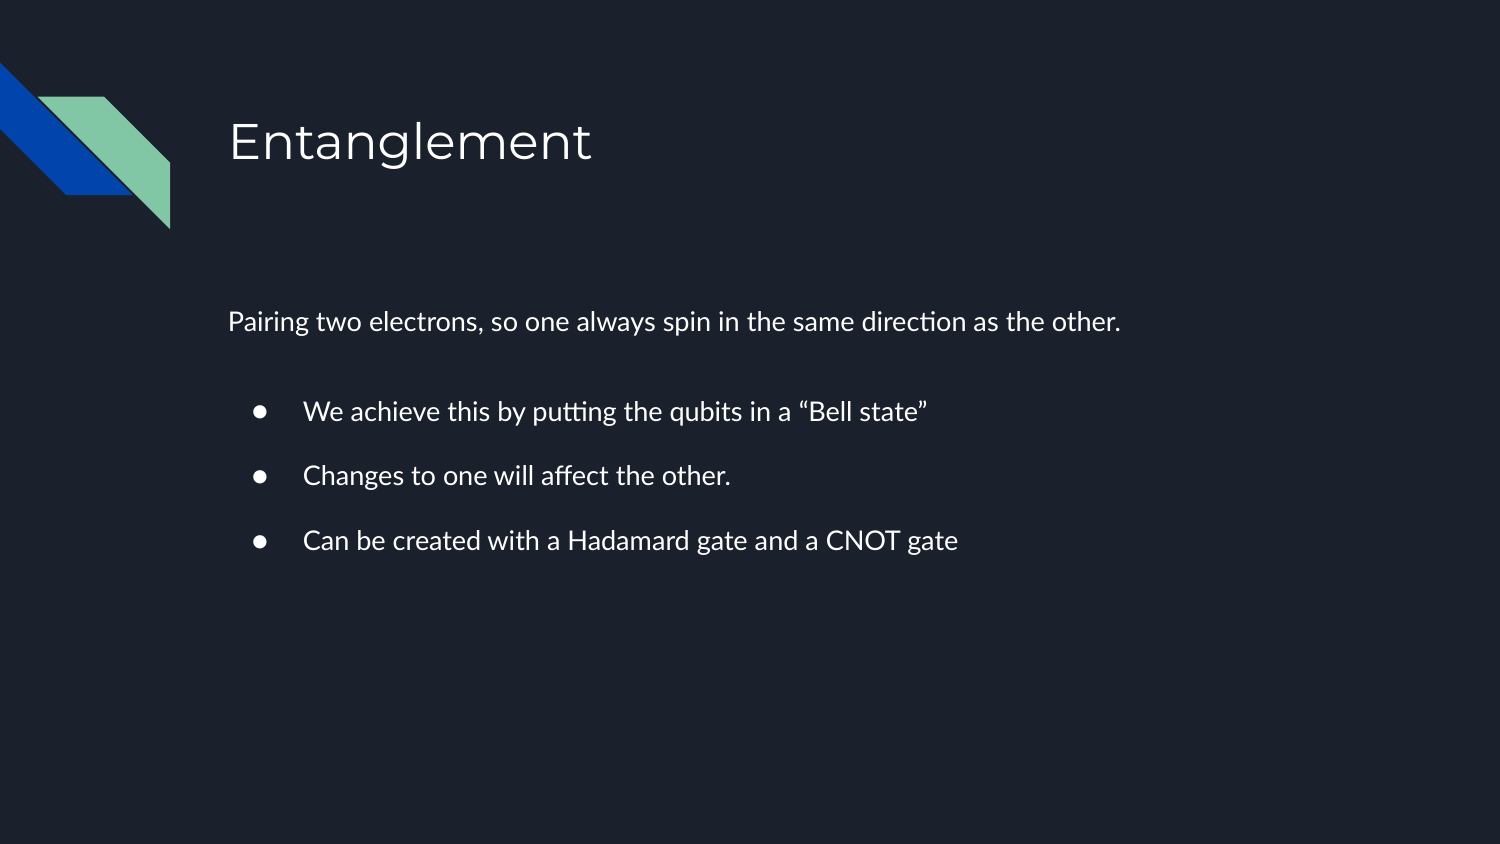

# Entanglement
Pairing two electrons, so one always spin in the same direction as the other.
We achieve this by putting the qubits in a “Bell state”
Changes to one will affect the other.
Can be created with a Hadamard gate and a CNOT gate